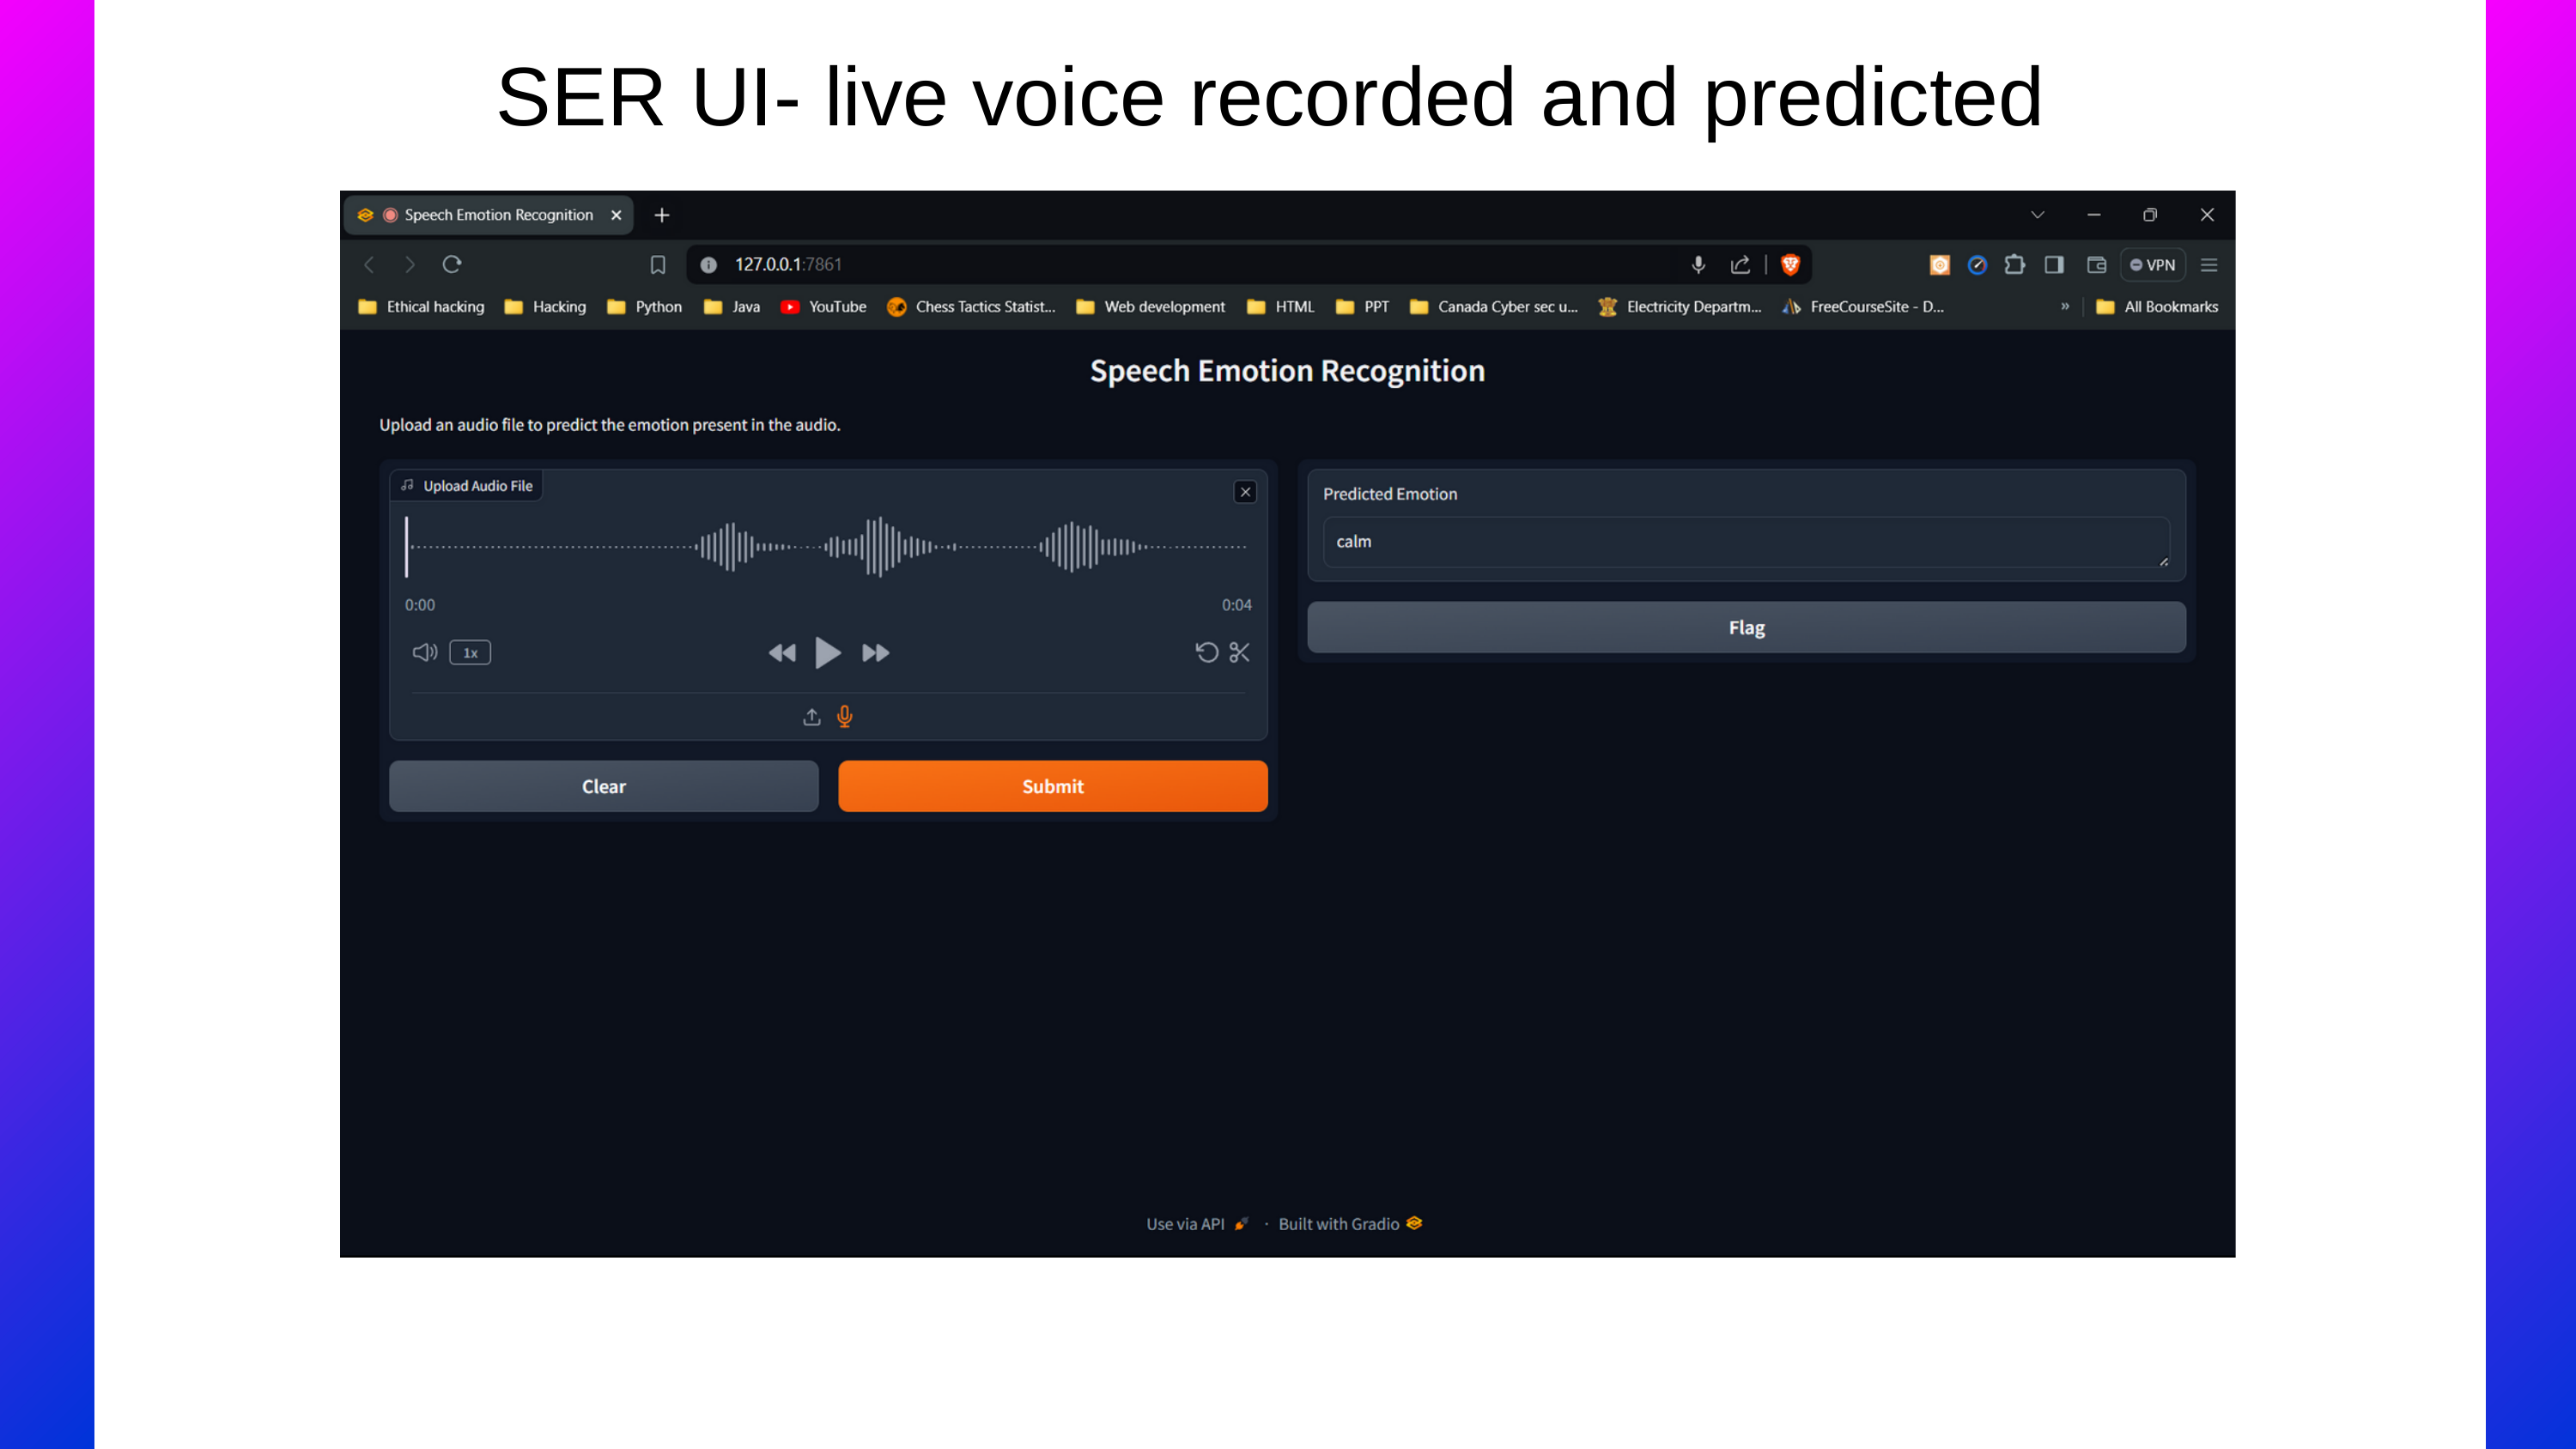

SER UI- live voice recorded and predicted